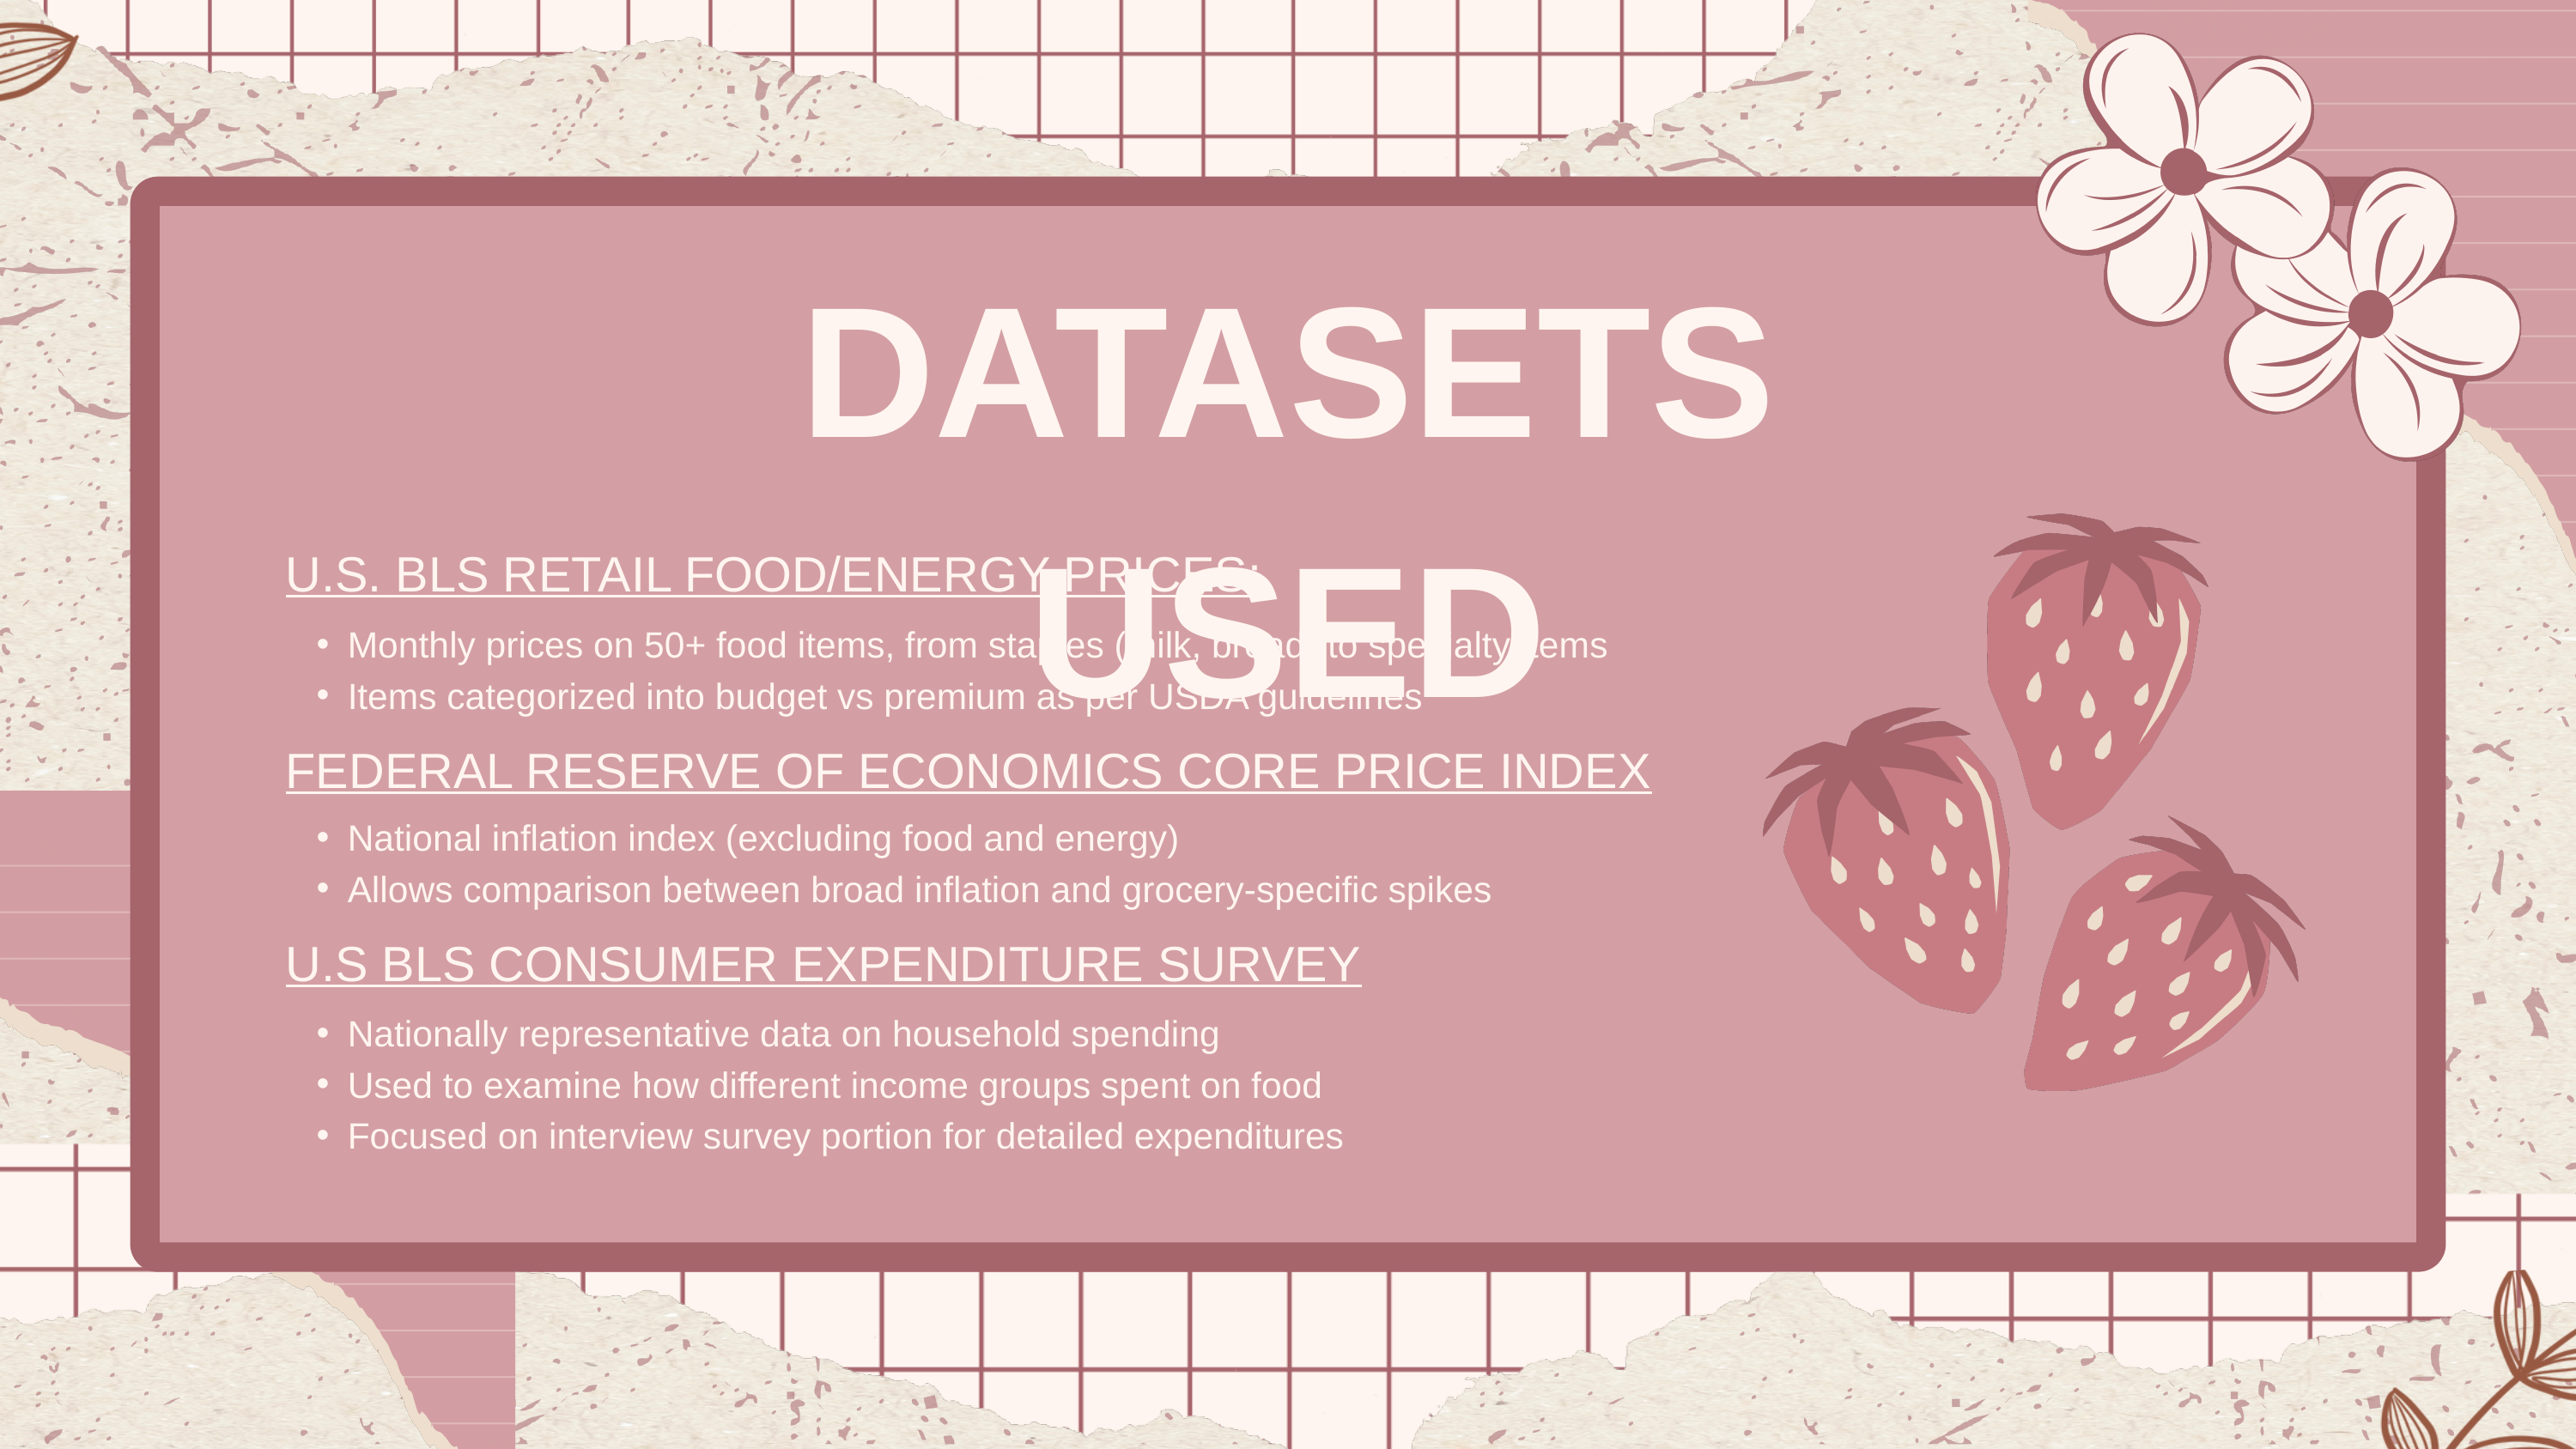

DATASETS USED

U.S. BLS RETAIL FOOD/ENERGY PRICES:
Monthly prices on 50+ food items, from staples (milk, bread) to specialty items
Items categorized into budget vs premium as per USDA guidelines

FEDERAL RESERVE OF ECONOMICS CORE PRICE INDEX

National inflation index (excluding food and energy)
Allows comparison between broad inflation and grocery-specific spikes

U.S BLS CONSUMER EXPENDITURE SURVEY
Nationally representative data on household spending
Used to examine how different income groups spent on food
Focused on interview survey portion for detailed expenditures